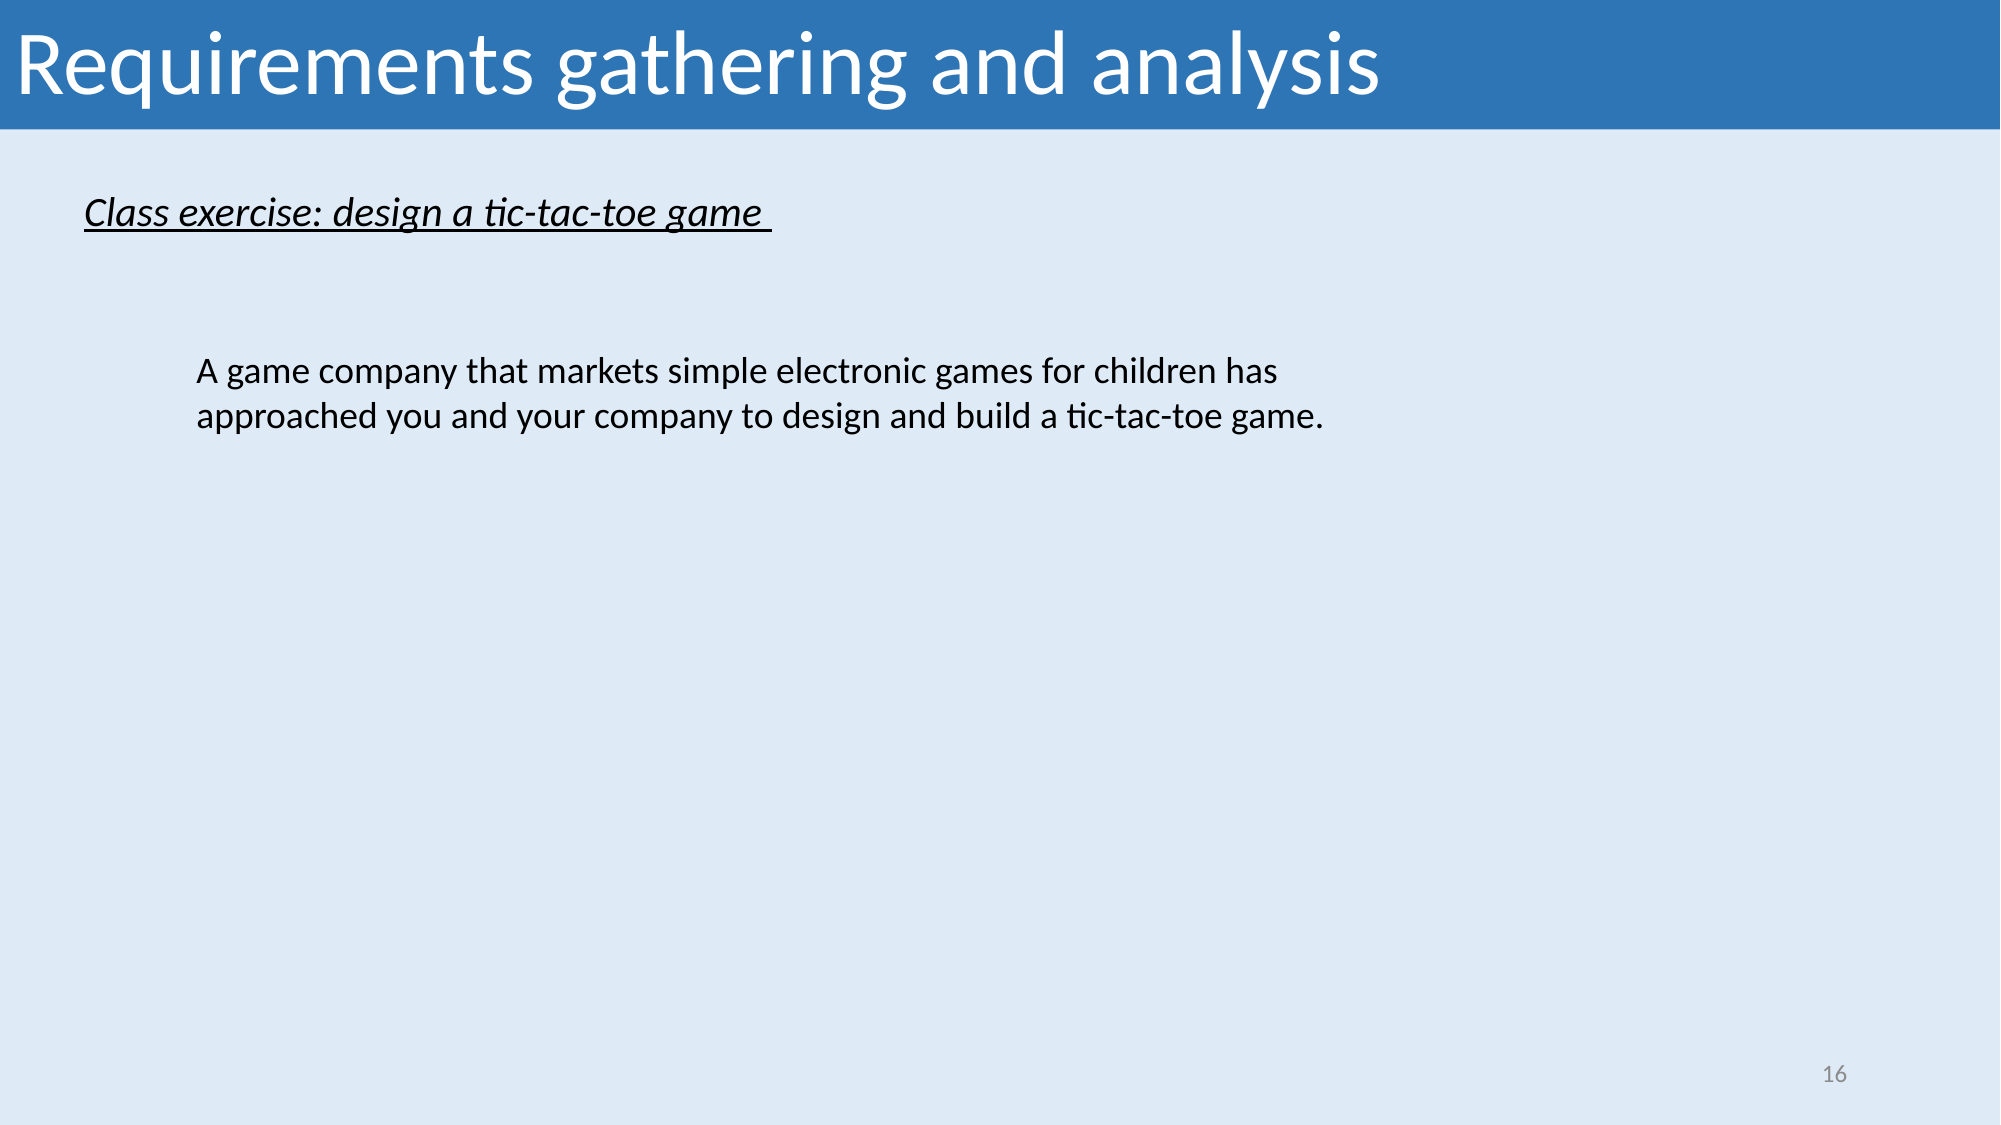

# Requirements gathering and analysis
Class exercise: design a tic-tac-toe game
A game company that markets simple electronic games for children has approached you and your company to design and build a tic-tac-toe game.
16